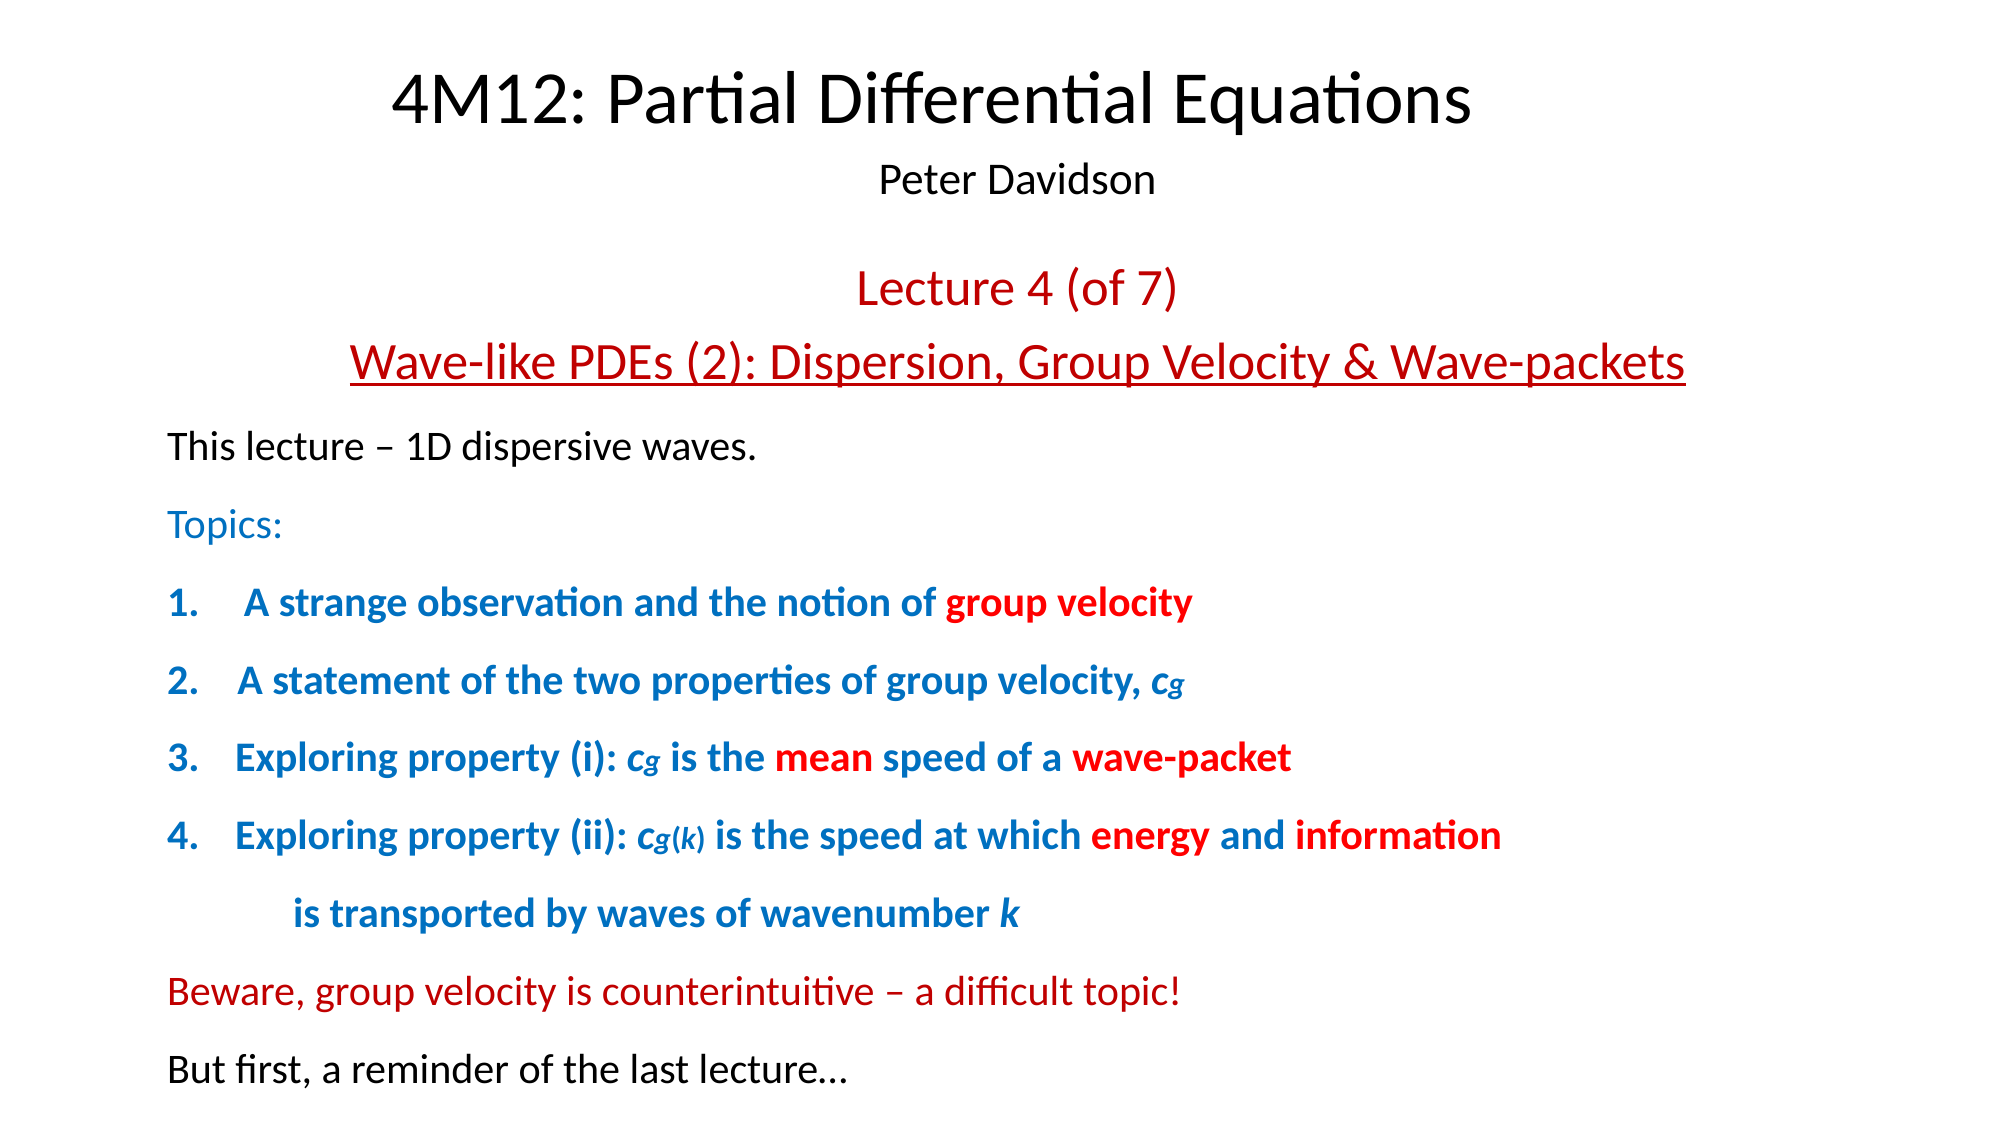

# 4M12: Partial Differential Equations
Peter Davidson

Lecture 4 (of 7)
Wave-like PDEs (2): Dispersion, Group Velocity & Wave-packets
This lecture – 1D dispersive waves.
Topics:
A strange observation and the notion of group velocity
2.    A statement of the two properties of group velocity, cg
Exploring property (i): cg is the mean speed of a wave-packet
Exploring property (ii): cg(k) is the speed at which energy and information
	is transported by waves of wavenumber k
Beware, group velocity is counterintuitive – a difficult topic!
But first, a reminder of the last lecture…